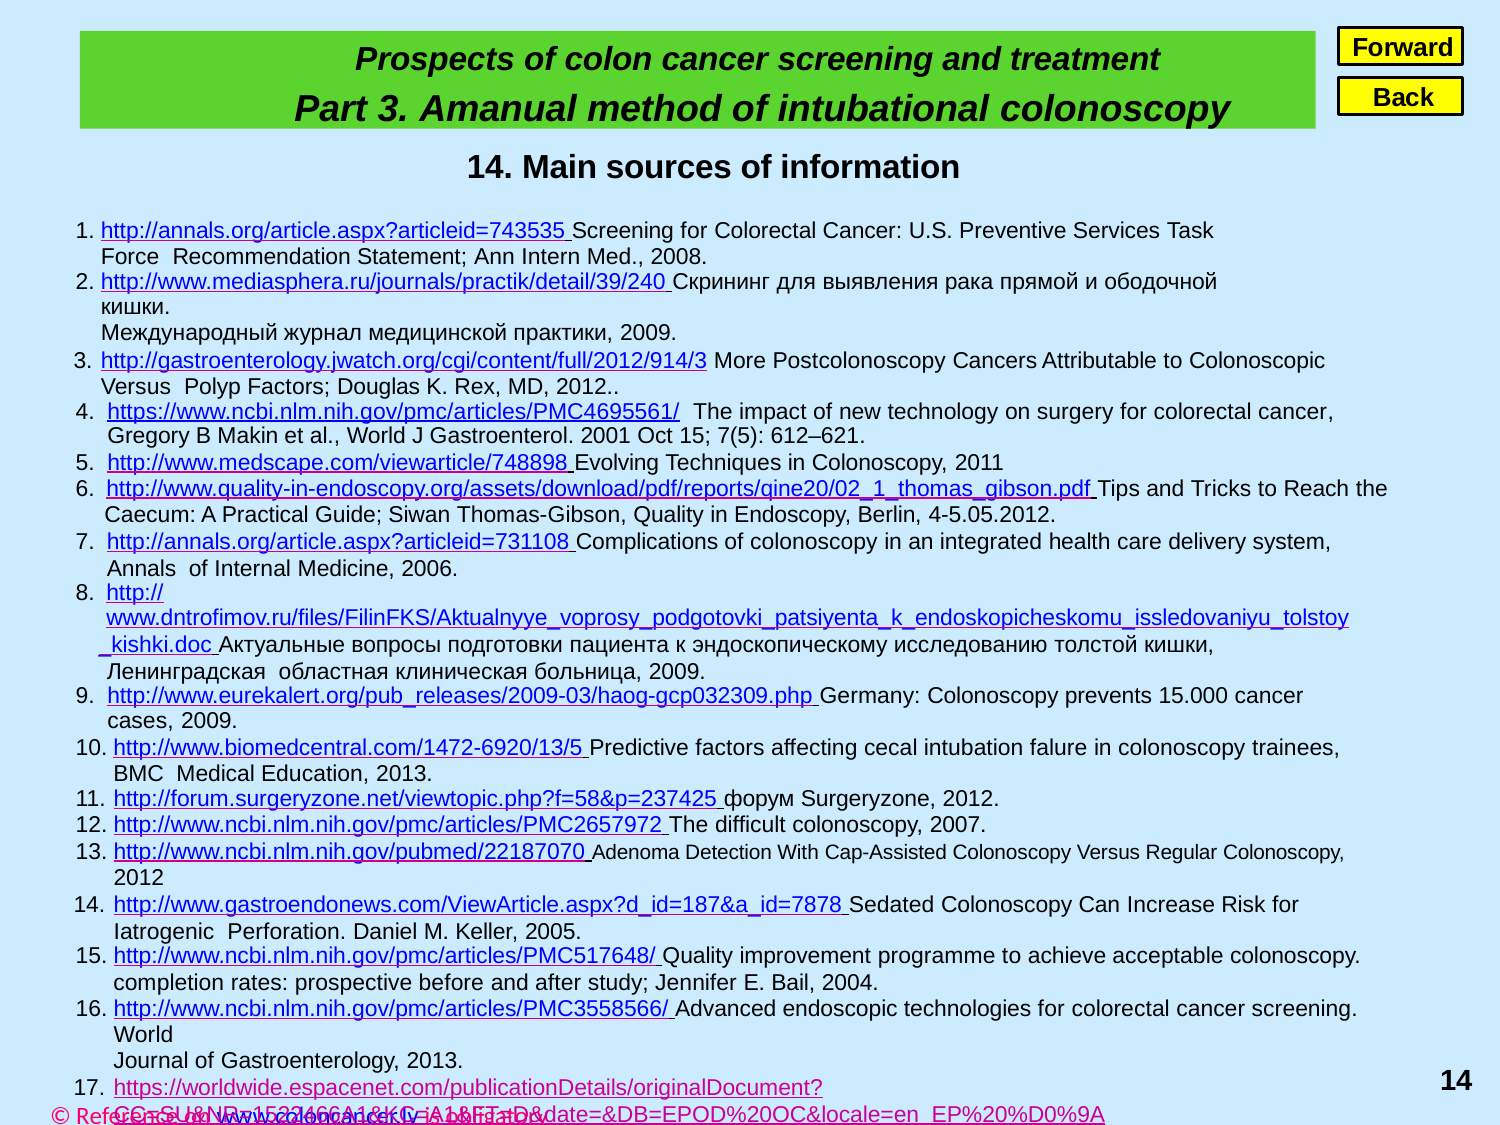

Forward

Prospects of colon cancer screening and treatment
Part 3. Amanual method of intubational colonoscopy
Back

14. Main sources of information
http://annals.org/article.aspx?articleid=743535 Screening for Colorectal Cancer: U.S. Preventive Services Task Force  Recommendation Statement; Ann Intern Med., 2008.
http://www.mediasphera.ru/journals/practik/detail/39/240 Скрининг для выявления рака прямой и ободочной кишки.
Международный журнал медицинской практики, 2009.
http://gastroenterology.jwatch.org/cgi/content/full/2012/914/3 More Postcolonoscopy Cancers Attributable to Colonoscopic Versus  Polyp Factors; Douglas K. Rex, MD, 2012..
https://www.ncbi.nlm.nih.gov/pmc/articles/PMC4695561/  The impact of new technology on surgery for colorectal cancer, Gregory B Makin et al., World J Gastroenterol. 2001 Oct 15; 7(5): 612–621.
http://www.medscape.com/viewarticle/748898 Evolving Techniques in Colonoscopy, 2011
http://www.quality-in-endoscopy.org/assets/download/pdf/reports/qine20/02_1_thomas_gibson.pdf Tips and Tricks to Reach the
Caecum: A Practical Guide; Siwan Thomas-Gibson, Quality in Endoscopy, Berlin, 4-5.05.2012.
http://annals.org/article.aspx?articleid=731108 Complications of colonoscopy in an integrated health care delivery system, Annals  of Internal Medicine, 2006.
http://www.dntrofimov.ru/files/FilinFKS/Aktualnyye_voprosy_podgotovki_patsiyenta_k_endoskopicheskomu_issledovaniyu_tolstoy
_kishki.doc Актуальные вопросы подготовки пациента к эндоскопическому исследованию толстой кишки, Ленинградская  областная клиническая больница, 2009.
http://www.eurekalert.org/pub_releases/2009-03/haog-gcp032309.php Germany: Colonoscopy prevents 15.000 cancer сases, 2009.
http://www.biomedcentral.com/1472-6920/13/5 Predictive factors affecting cecal intubation falure in colonoscopy trainees, BMC  Medical Education, 2013.
http://forum.surgeryzone.net/viewtopic.php?f=58&p=237425 форум Surgeryzone, 2012.
http://www.ncbi.nlm.nih.gov/pmc/articles/PMC2657972 The difficult colonoscopy, 2007.
http://www.ncbi.nlm.nih.gov/pubmed/22187070 Adenoma Detection With Cap-Assisted Colonoscopy Versus Regular Colonoscopy, 2012
http://www.gastroendonews.com/ViewArticle.aspx?d_id=187&a_id=7878 Sedated Colonoscopy Can Increase Risk for Iatrogeniс  Perforation. Daniel M. Keller, 2005.
http://www.ncbi.nlm.nih.gov/pmc/articles/PMC517648/ Quality improvement programme to achieve acceptable colonoscopy.
completion rates: prospective before and after study; Jennifer E. Bail, 2004.
http://www.ncbi.nlm.nih.gov/pmc/articles/PMC3558566/ Advanced endoscopic technologies for colorectal cancer screening. World
Journal of Gastroenterology, 2013.
https://worldwide.espacenet.com/publicationDetails/originalDocument?CC=SU&NR=1522466A1&KC=A1&FT=D&date=&DB=EPOD%20OC&locale=en_EP%20%D0%9A%D0%B8%D1%88%D0%B5%D1%87%D0%BD%D1%8B%D0%B9      Кишечный эндоскоп, С. Матасов, авторское свидетельство № 1522466, 1978.
14
© Reference on www.coloncancer.lv is obligatory